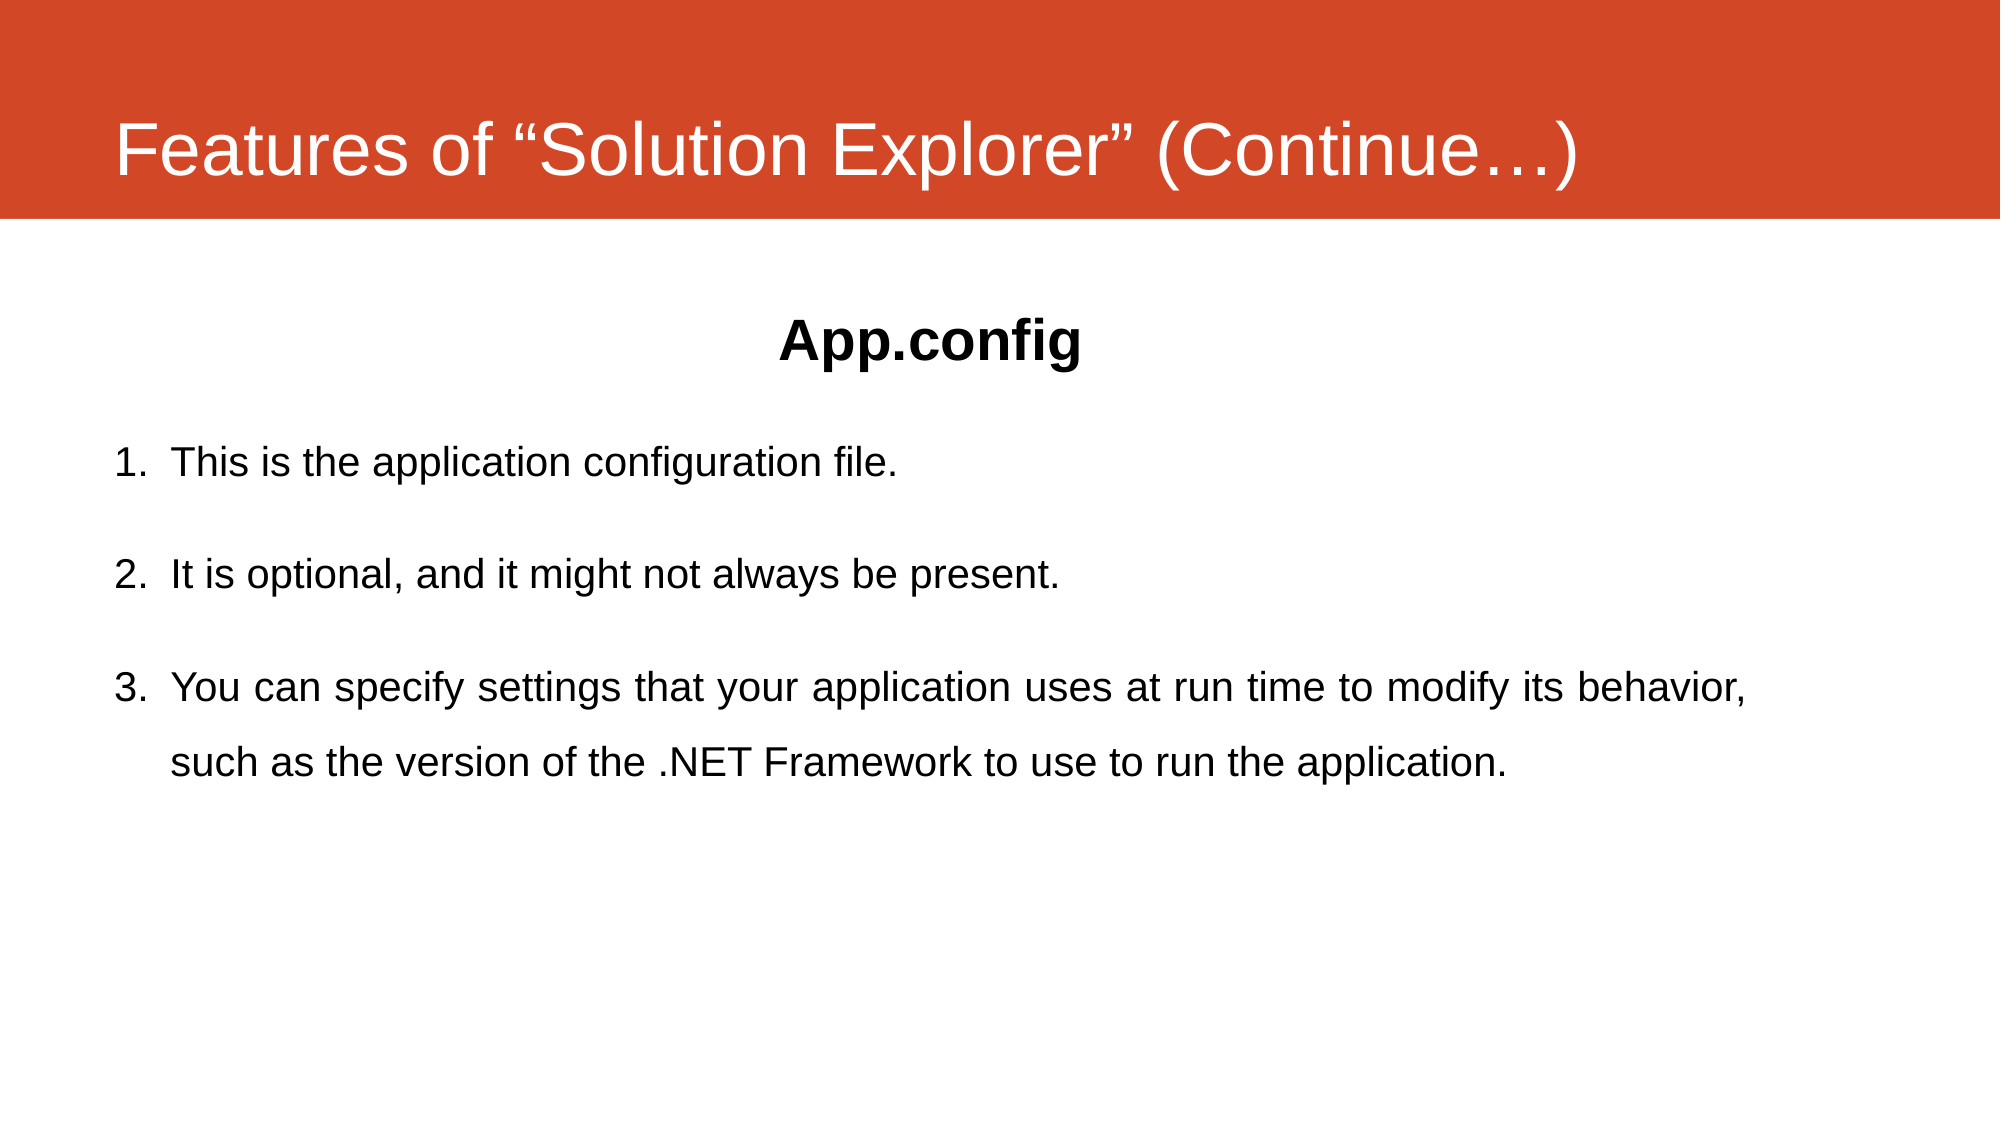

# Features of “Solution Explorer” (Continue…)
App.config
This is the application configuration file.
It is optional, and it might not always be present.
You can specify settings that your application uses at run time to modify its behavior, such as the version of the .NET Framework to use to run the application.